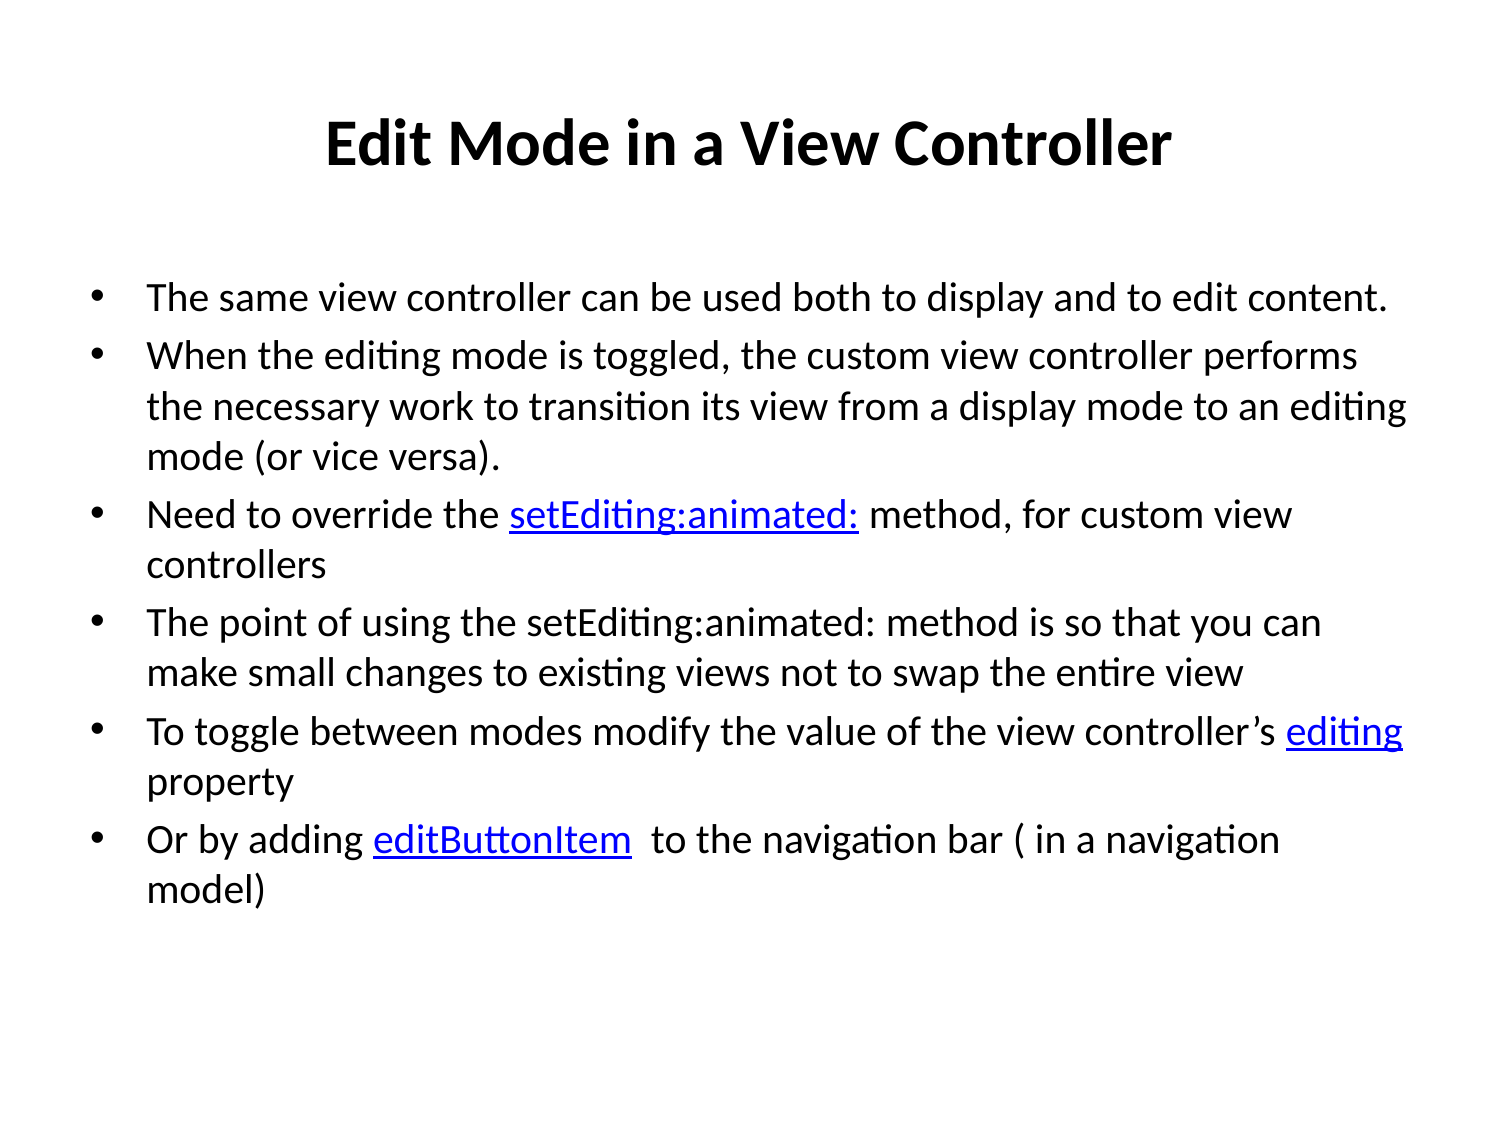

# Edit Mode in a View Controller
The same view controller can be used both to display and to edit content.
When the editing mode is toggled, the custom view controller performs the necessary work to transition its view from a display mode to an editing mode (or vice versa).
Need to override the setEditing:animated: method, for custom view controllers
The point of using the setEditing:animated: method is so that you can make small changes to existing views not to swap the entire view
To toggle between modes modify the value of the view controller’s editing property
Or by adding editButtonItem  to the navigation bar ( in a navigation model)